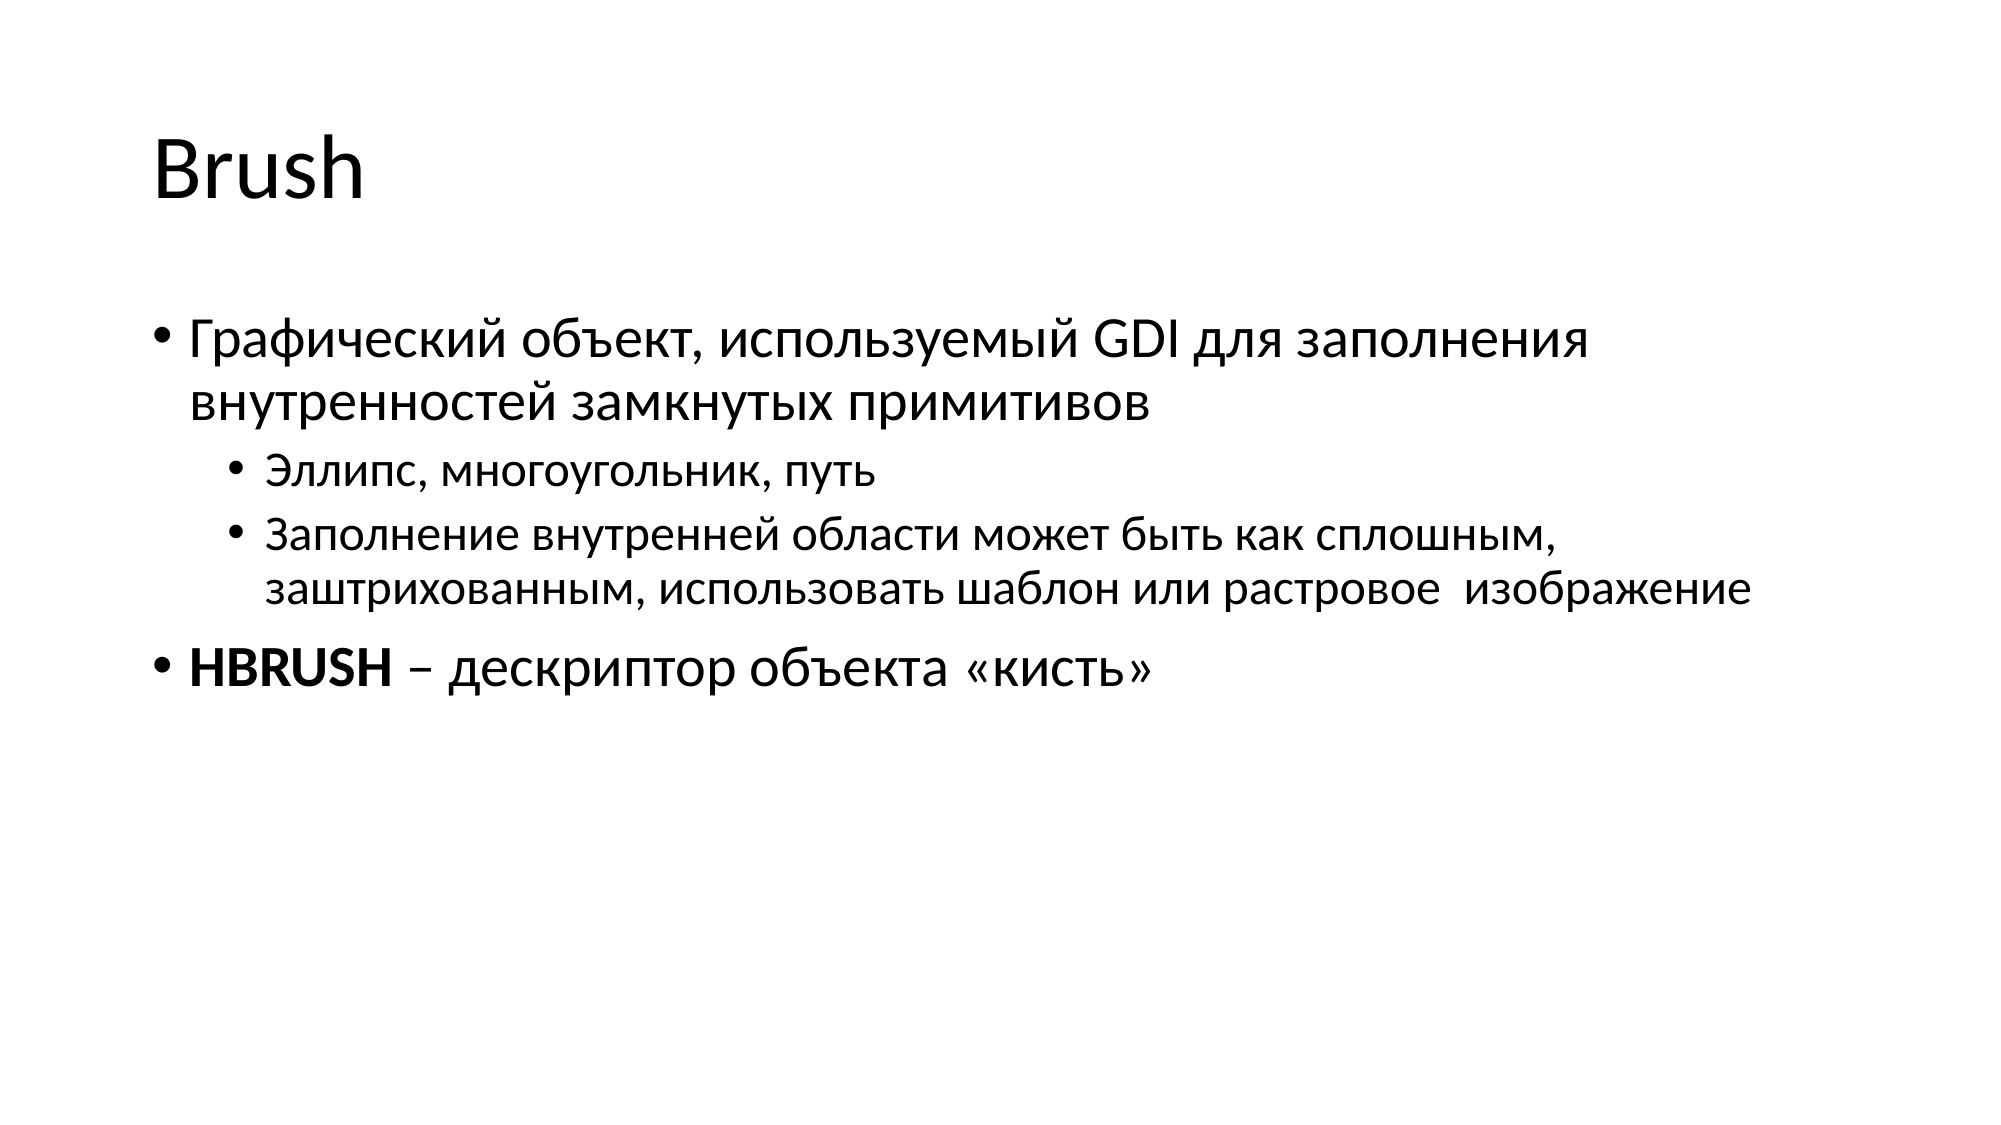

# Brush
Графический объект, используемый GDI для заполнения внутренностей замкнутых примитивов
Эллипс, многоугольник, путь
Заполнение внутренней области может быть как сплошным, заштрихованным, использовать шаблон или растровое  изображение
HBRUSH – дескриптор объекта «кисть»